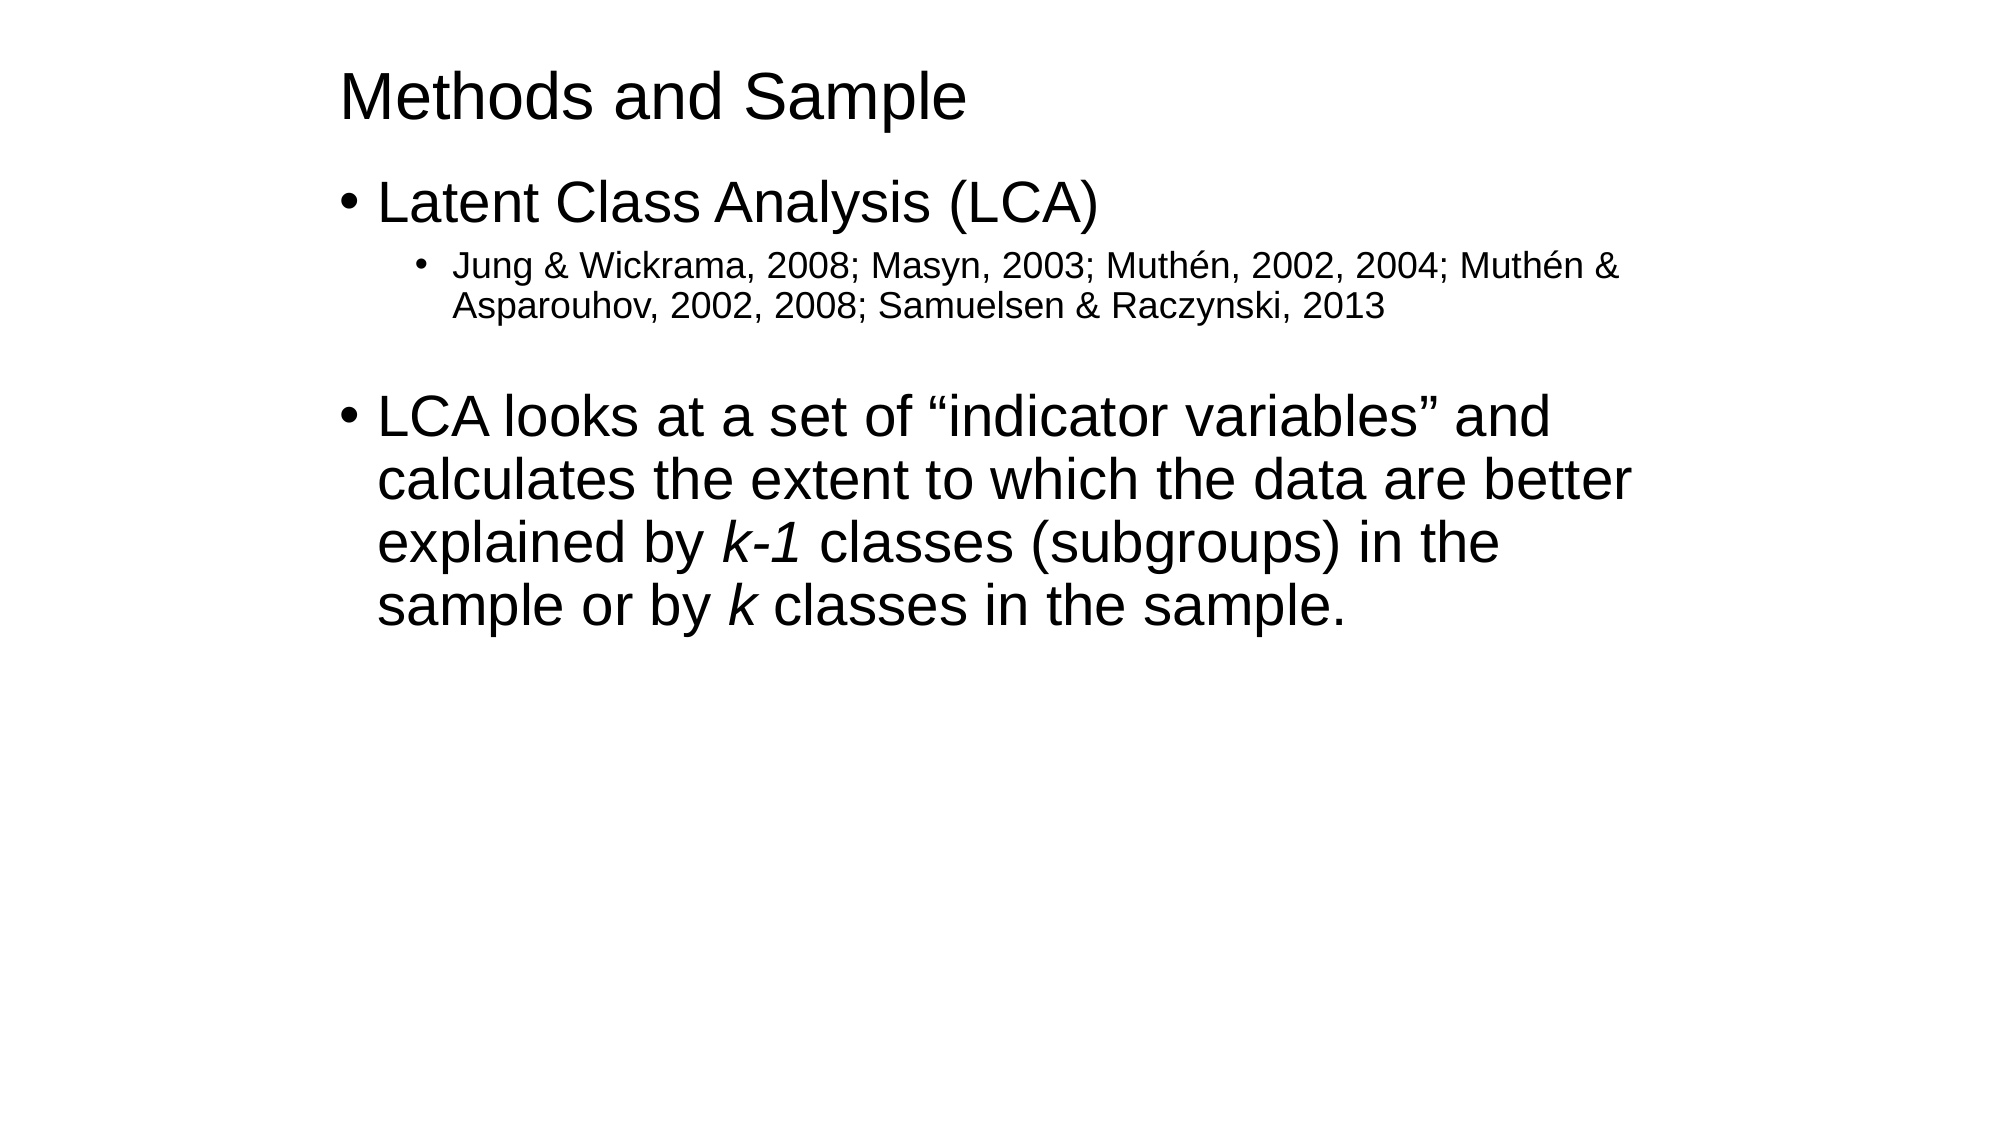

# Methods and Sample
Latent Class Analysis (LCA)
Jung & Wickrama, 2008; Masyn, 2003; Muthén, 2002, 2004; Muthén & Asparouhov, 2002, 2008; Samuelsen & Raczynski, 2013

LCA looks at a set of “indicator variables” and calculates the extent to which the data are better explained by k-1 classes (subgroups) in the sample or by k classes in the sample.